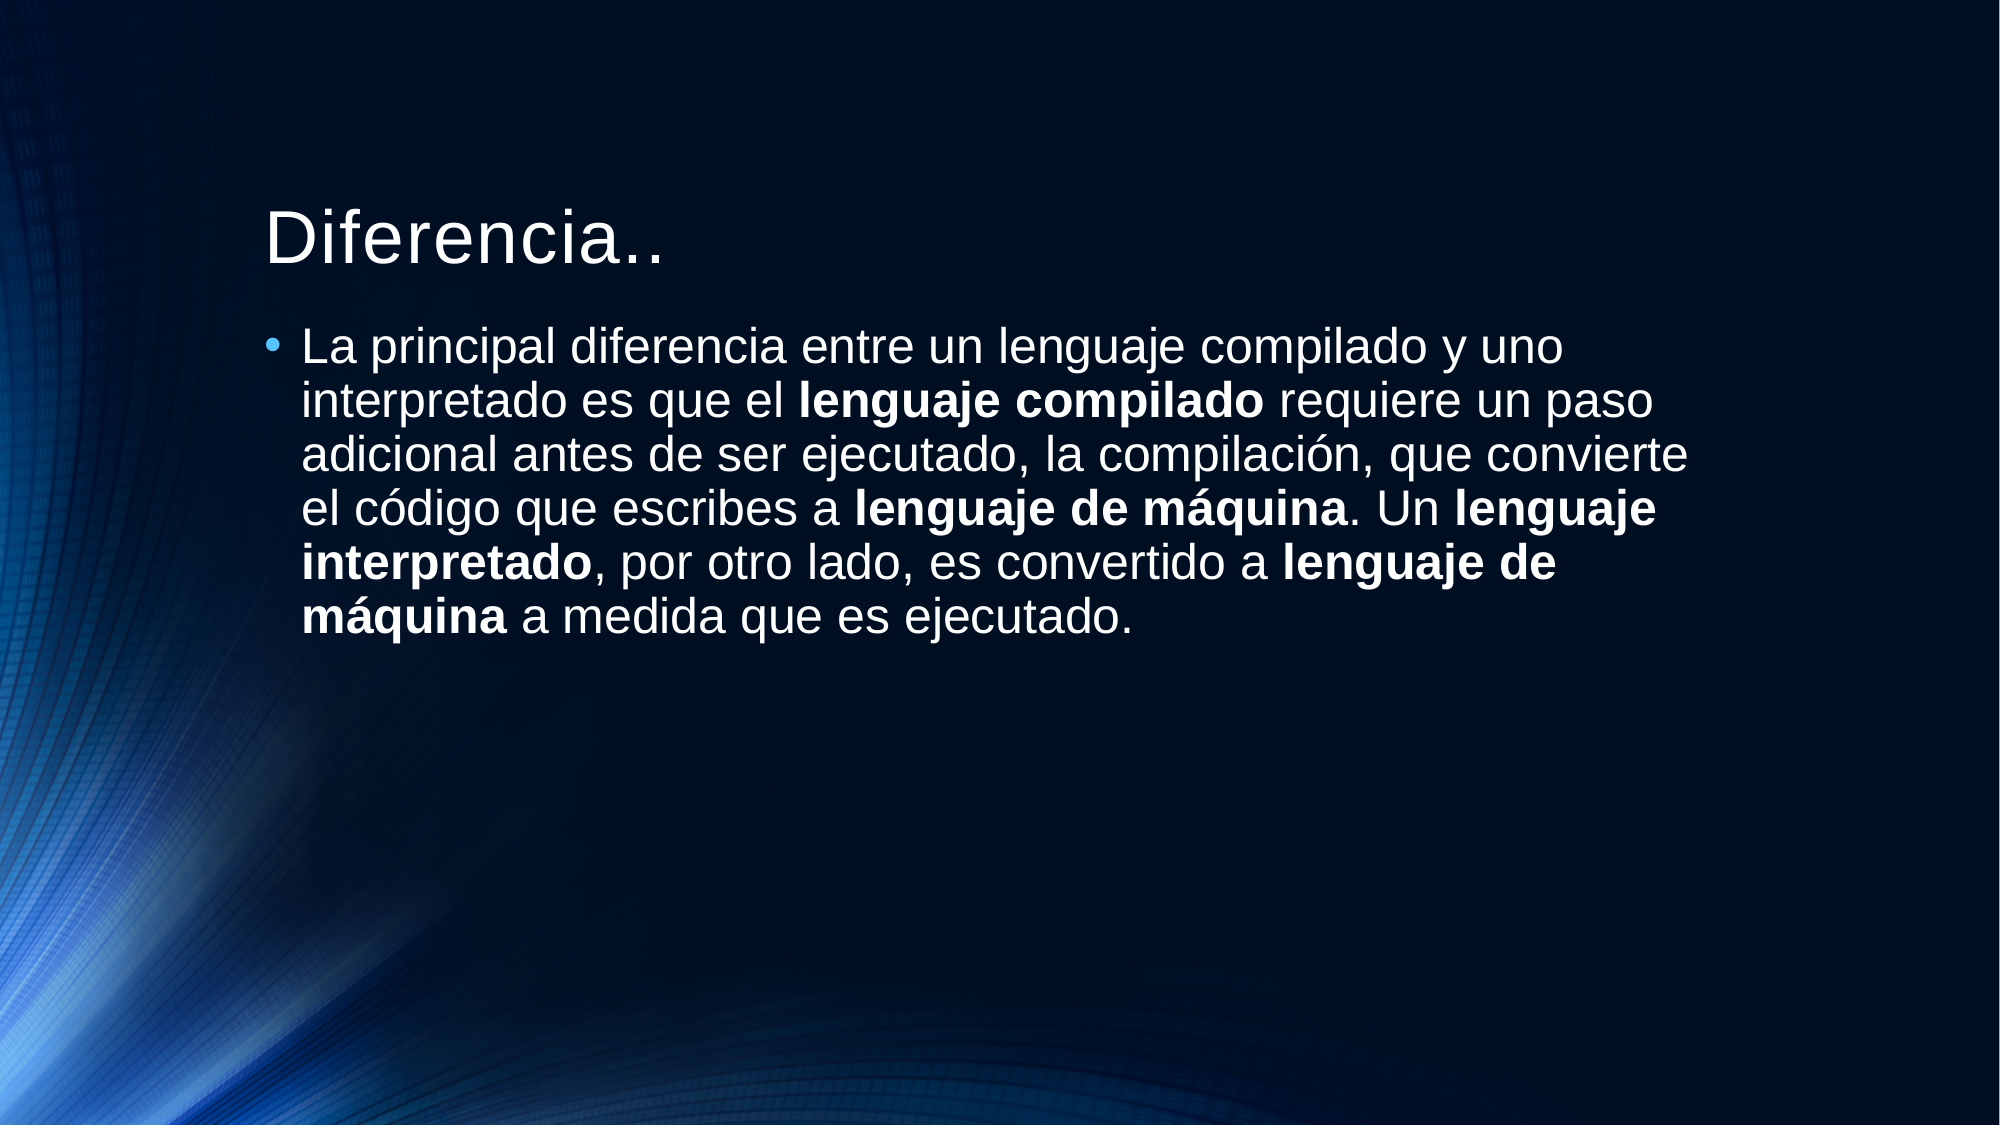

# Diferencia..
La principal diferencia entre un lenguaje compilado y uno interpretado es que el lenguaje compilado requiere un paso adicional antes de ser ejecutado, la compilación, que convierte el código que escribes a lenguaje de máquina. Un lenguaje interpretado, por otro lado, es convertido a lenguaje de máquina a medida que es ejecutado.